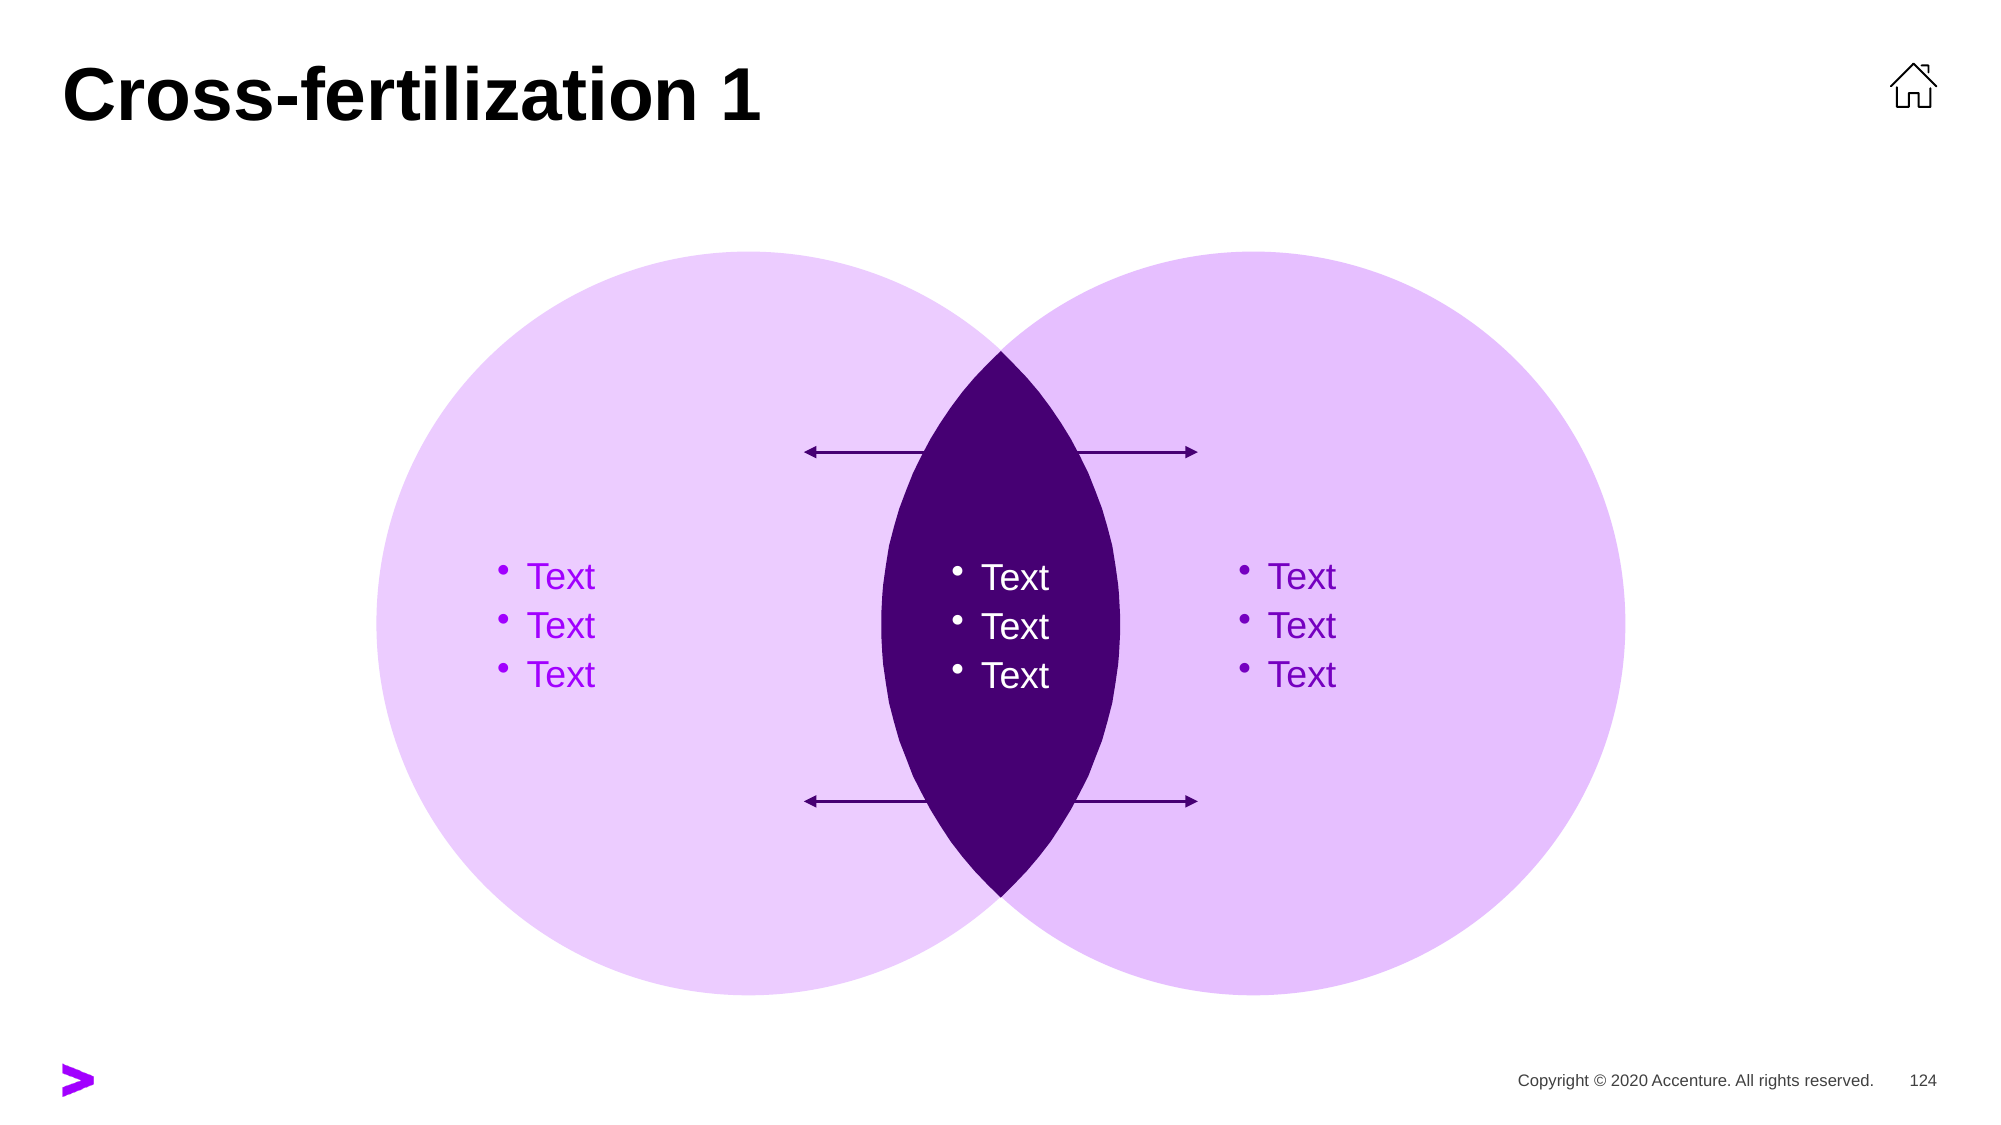

# Cross-fertilization 1

Text
Text
Text
Text
Text
Text

Text
Text
Text